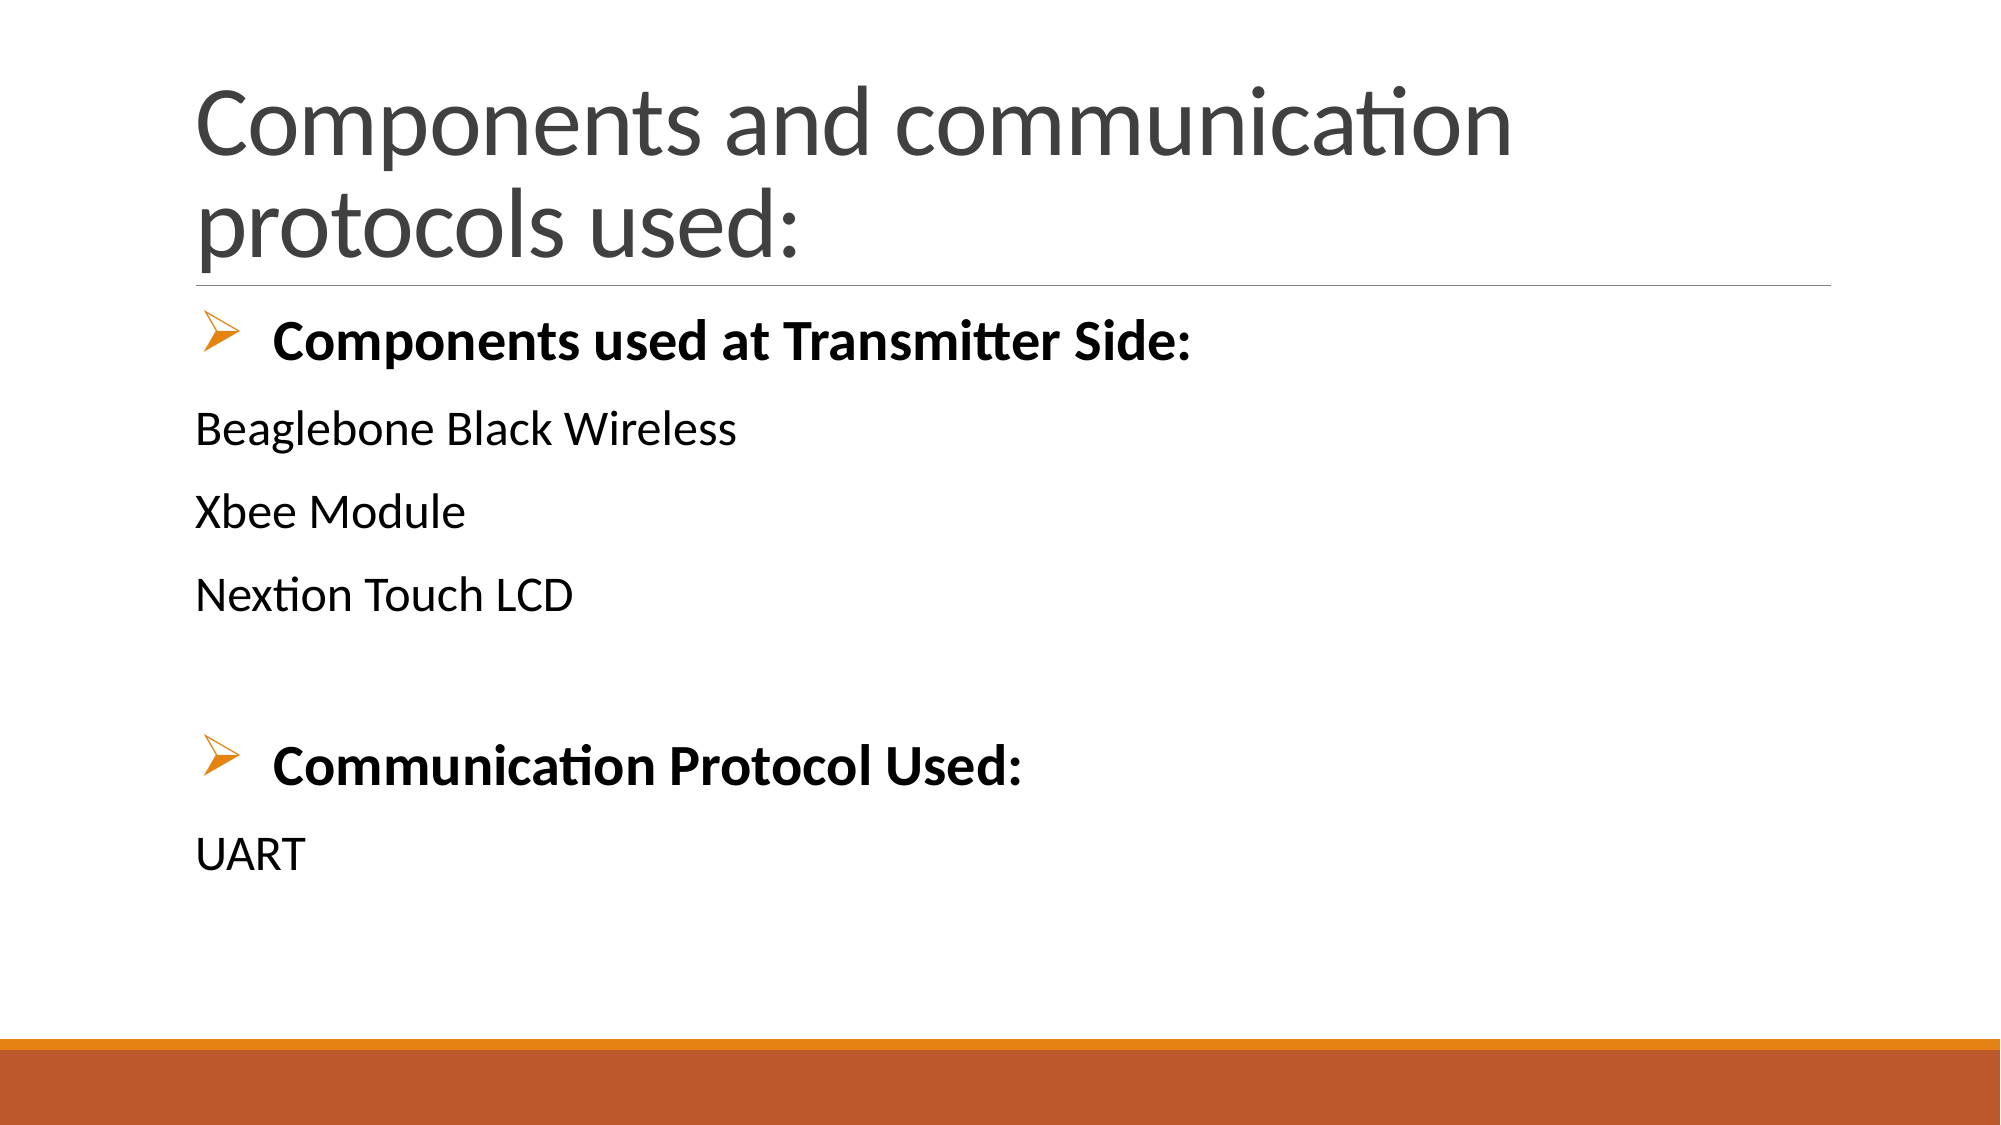

# Components and communication protocols used:
Components used at Transmitter Side:
Beaglebone Black Wireless
Xbee Module
Nextion Touch LCD

Communication Protocol Used:
UART